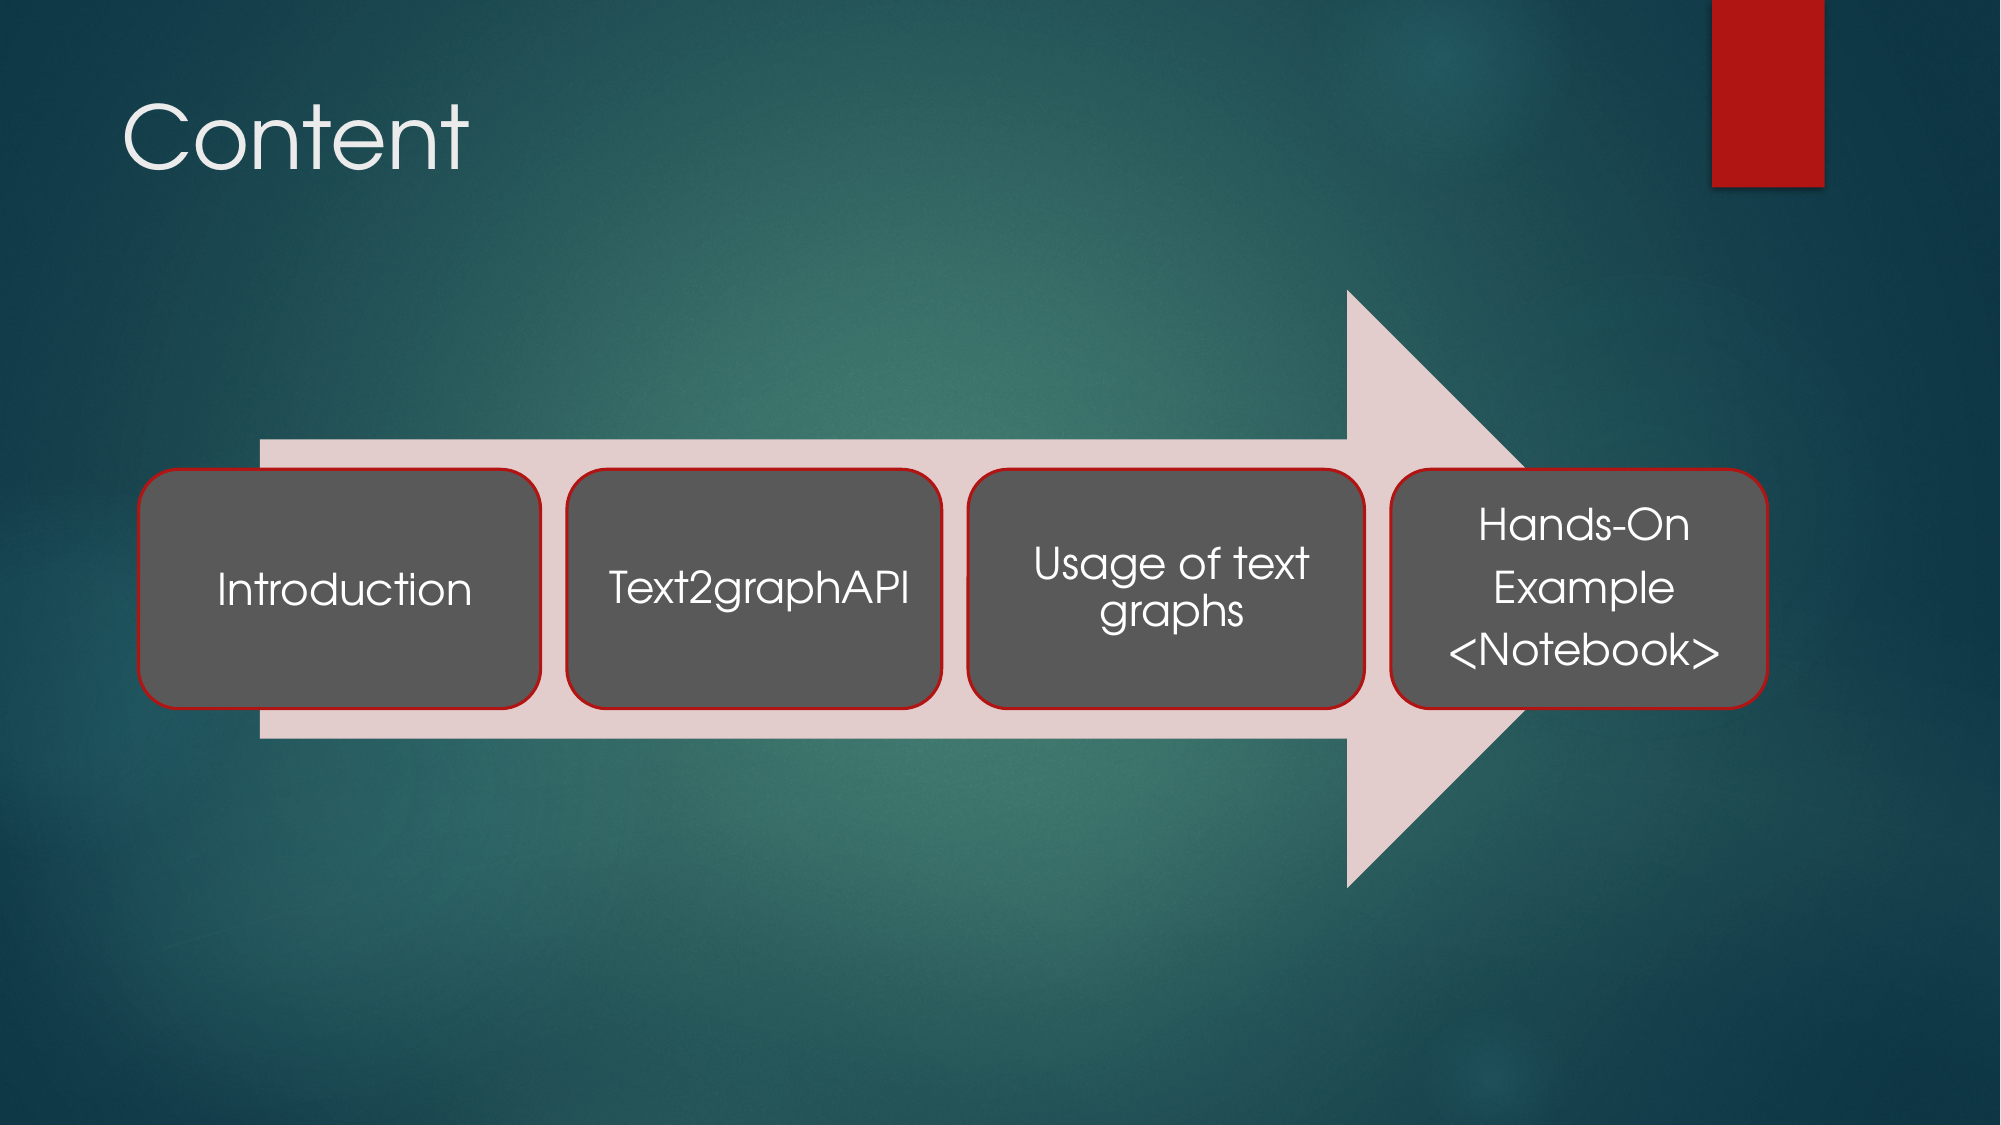

# Content

Introduction

Text2graphAPI
Usage of text graphs
Hands-On
Example
<Notebook>